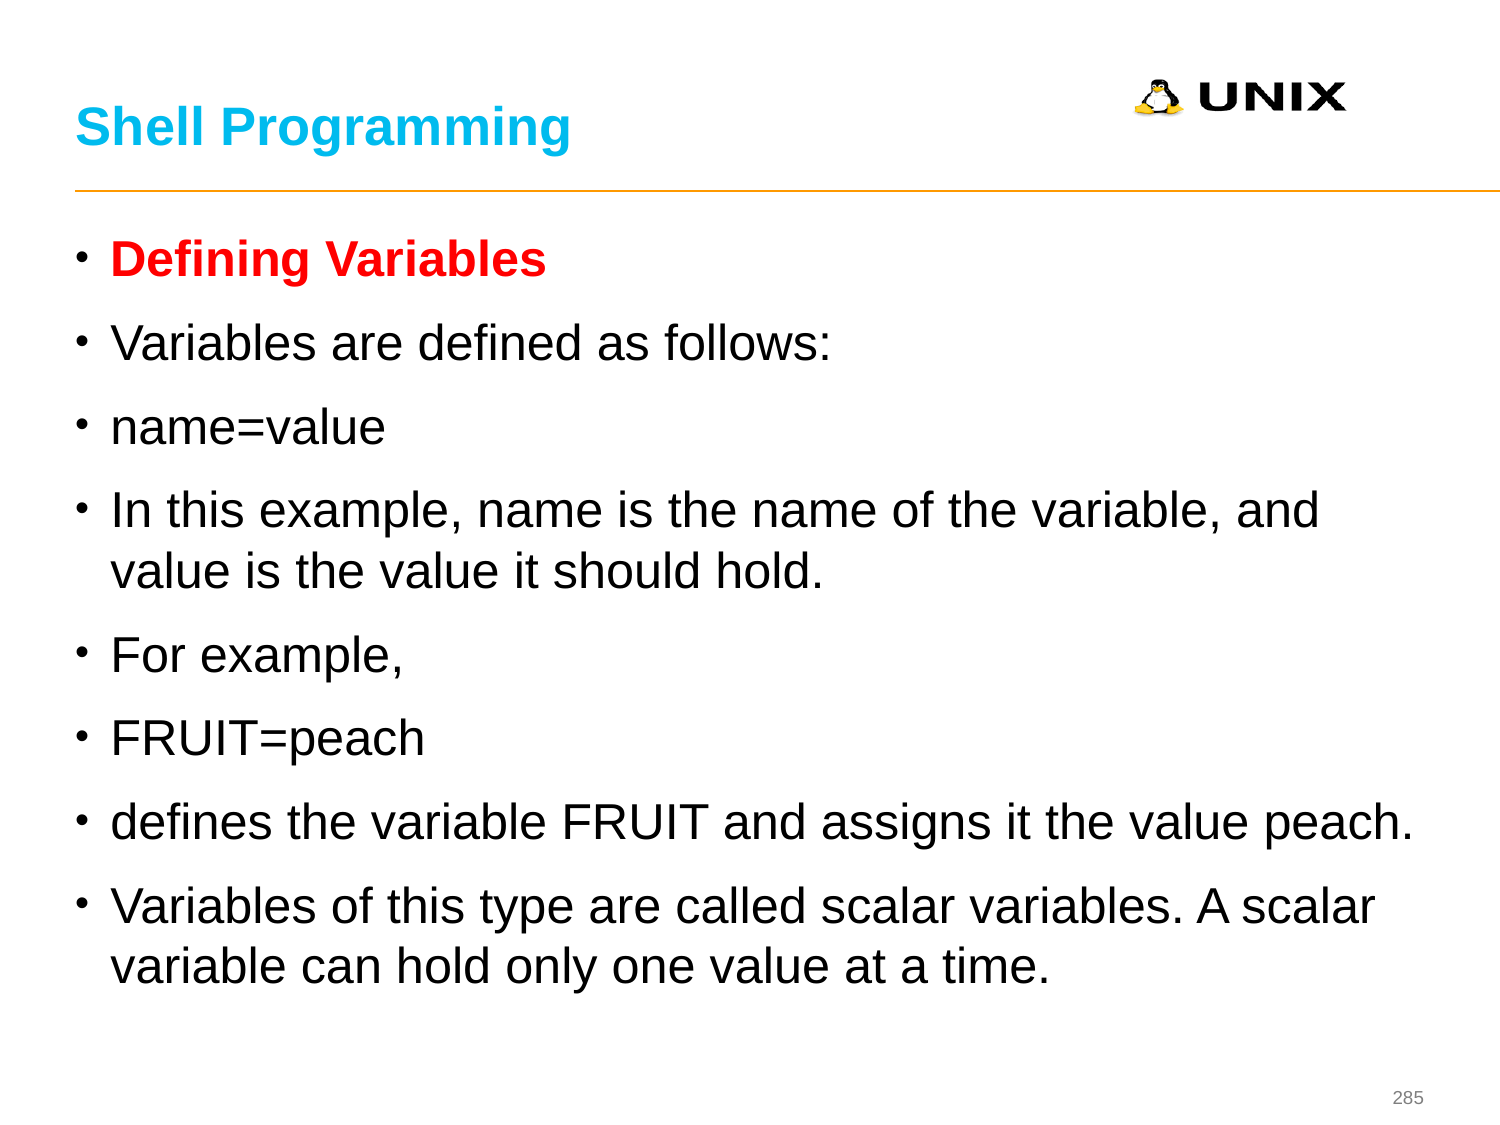

# Shell Programming
Defining Variables
Variables are defined as follows:
name=value
In this example, name is the name of the variable, and value is the value it should hold.
For example,
FRUIT=peach
defines the variable FRUIT and assigns it the value peach.
Variables of this type are called scalar variables. A scalar variable can hold only one value at a time.